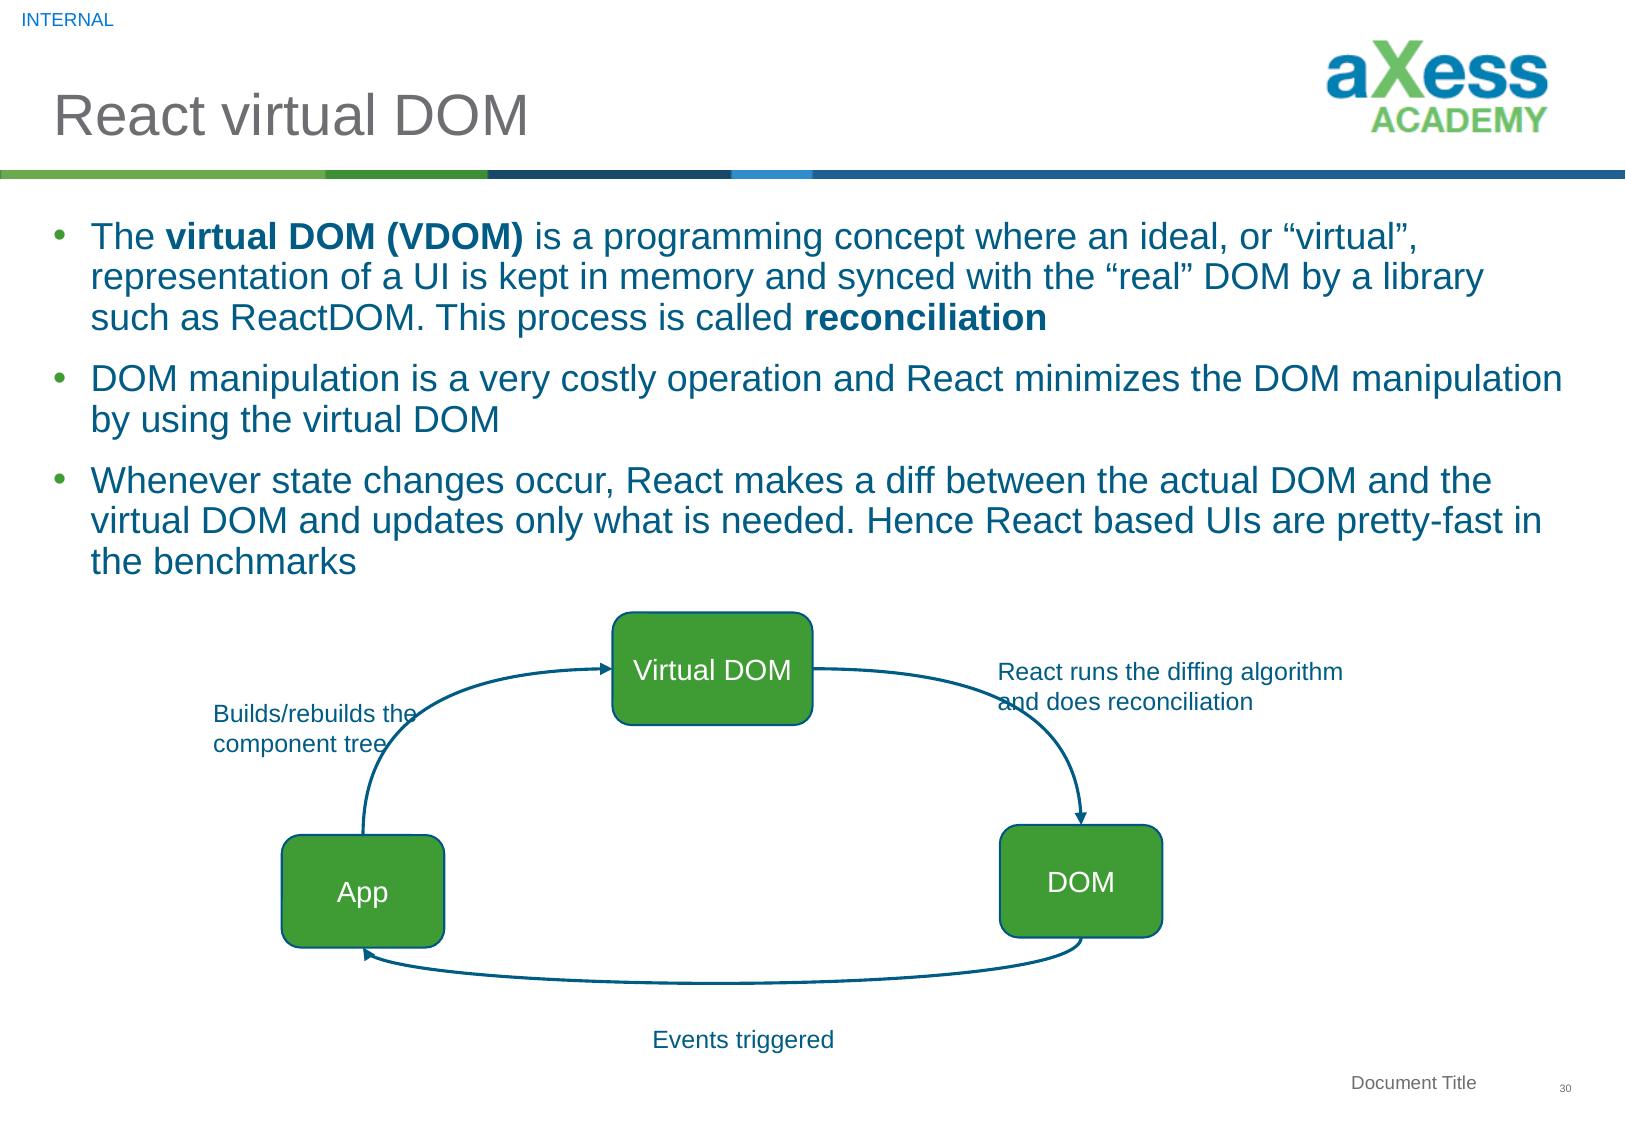

# React virtual DOM
The virtual DOM (VDOM) is a programming concept where an ideal, or “virtual”, representation of a UI is kept in memory and synced with the “real” DOM by a library such as ReactDOM. This process is called reconciliation
DOM manipulation is a very costly operation and React minimizes the DOM manipulation by using the virtual DOM
Whenever state changes occur, React makes a diff between the actual DOM and the virtual DOM and updates only what is needed. Hence React based UIs are pretty-fast in the benchmarks

Virtual DOM
React runs the diffing algorithm and does reconciliation
Builds/rebuilds the component tree
DOM
App
Events triggered